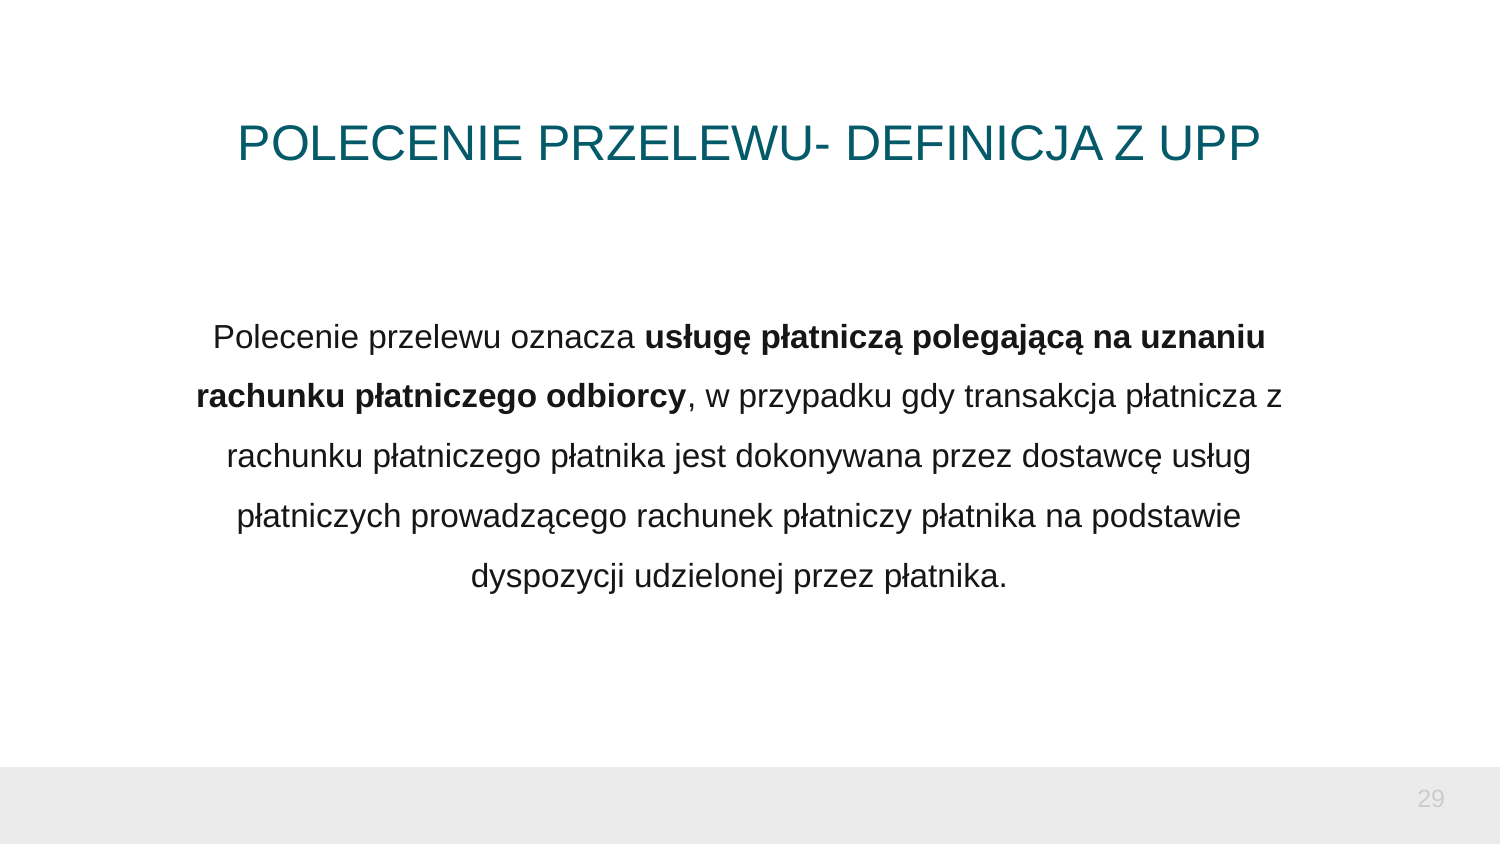

# POLECENIE PRZELEWU- DEFINICJA Z UPP
Polecenie przelewu oznacza usługę płatniczą polegającą na uznaniu rachunku płatniczego odbiorcy, w przypadku gdy transakcja płatnicza z rachunku płatniczego płatnika jest dokonywana przez dostawcę usług płatniczych prowadzącego rachunek płatniczy płatnika na podstawie dyspozycji udzielonej przez płatnika.
29